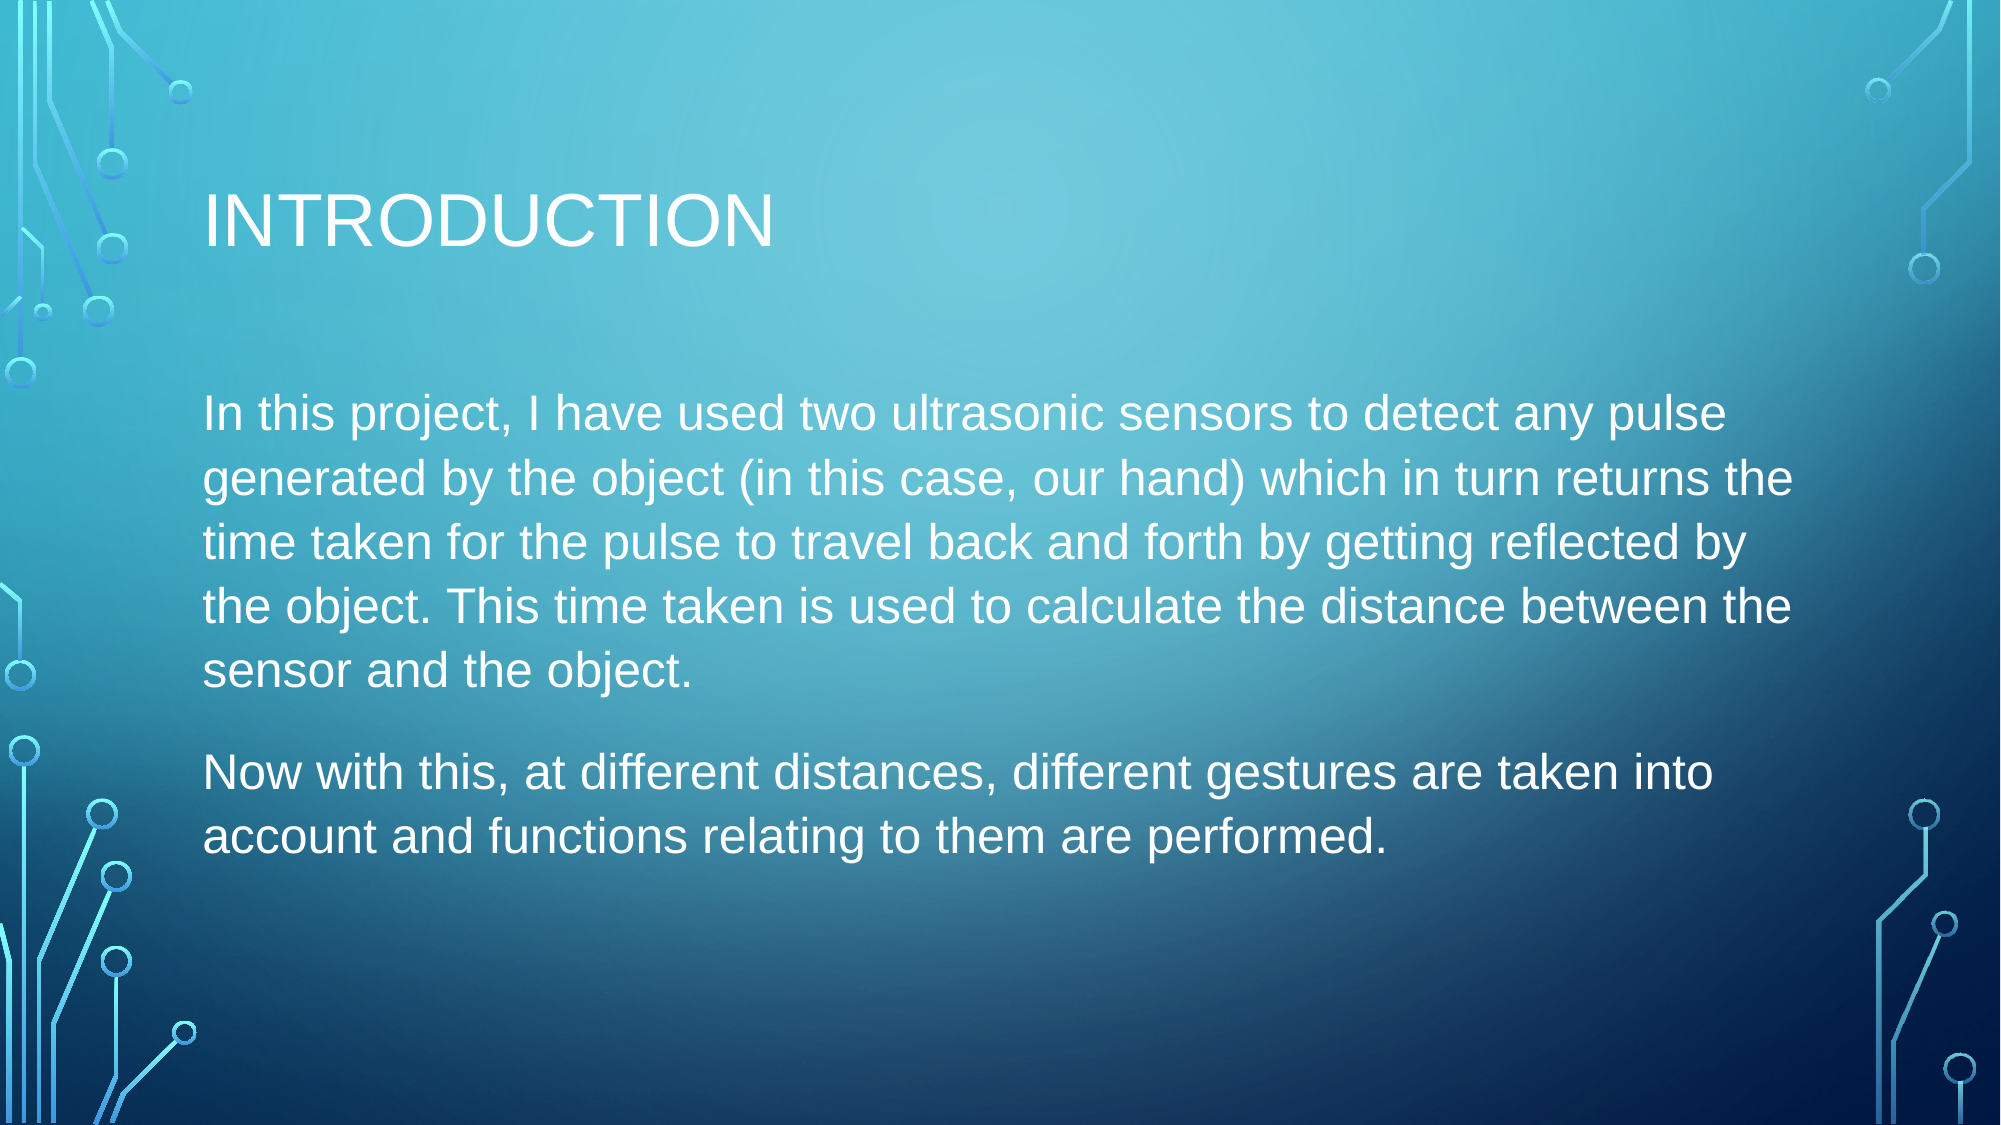

# INTRODUCTION
In this project, I have used two ultrasonic sensors to detect any pulse generated by the object (in this case, our hand) which in turn returns the time taken for the pulse to travel back and forth by getting reflected by the object. This time taken is used to calculate the distance between the sensor and the object.
Now with this, at different distances, different gestures are taken into account and functions relating to them are performed.